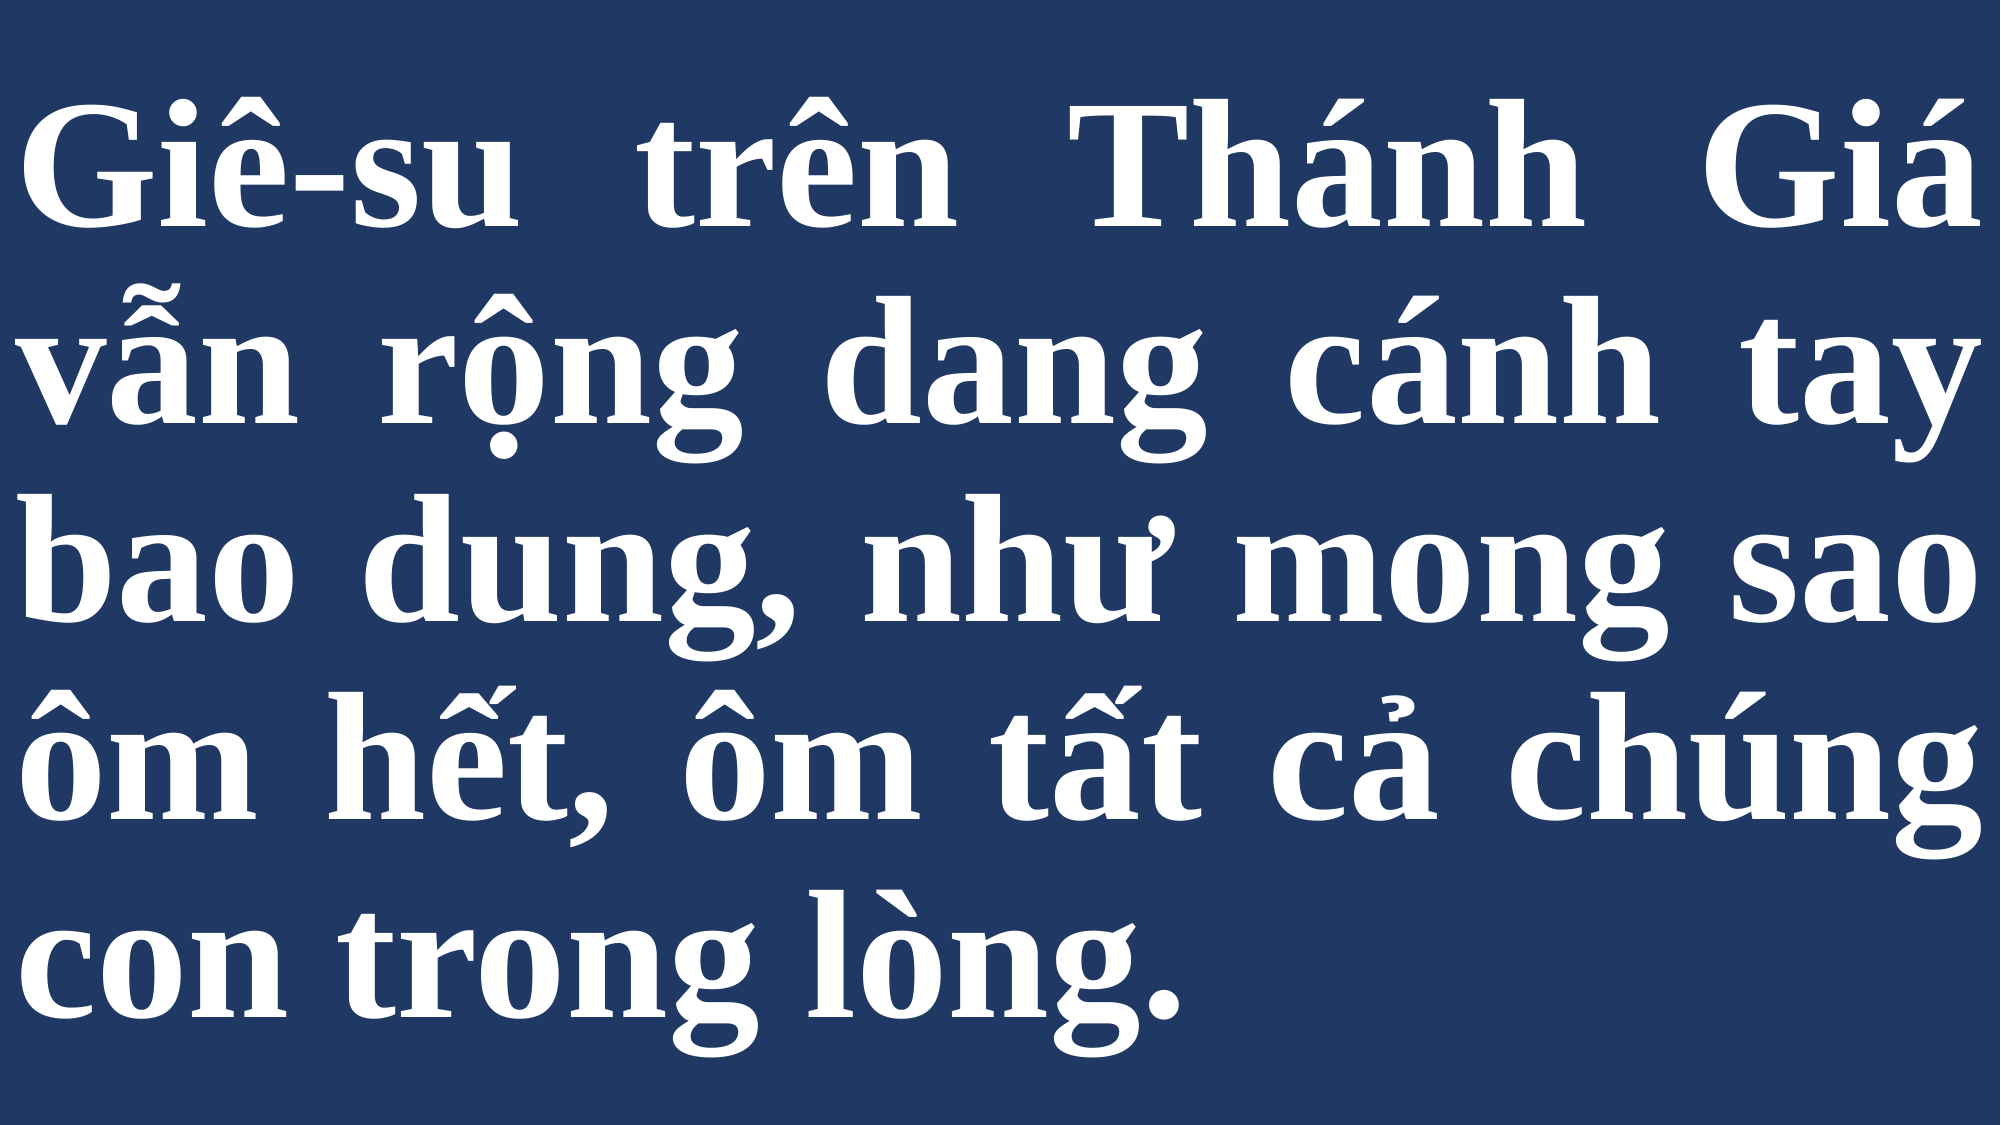

# Giê-su trên Thánh Giá vẫn rộng dang cánh tay bao dung, như mong sao ôm hết, ôm tất cả chúng con trong lòng.